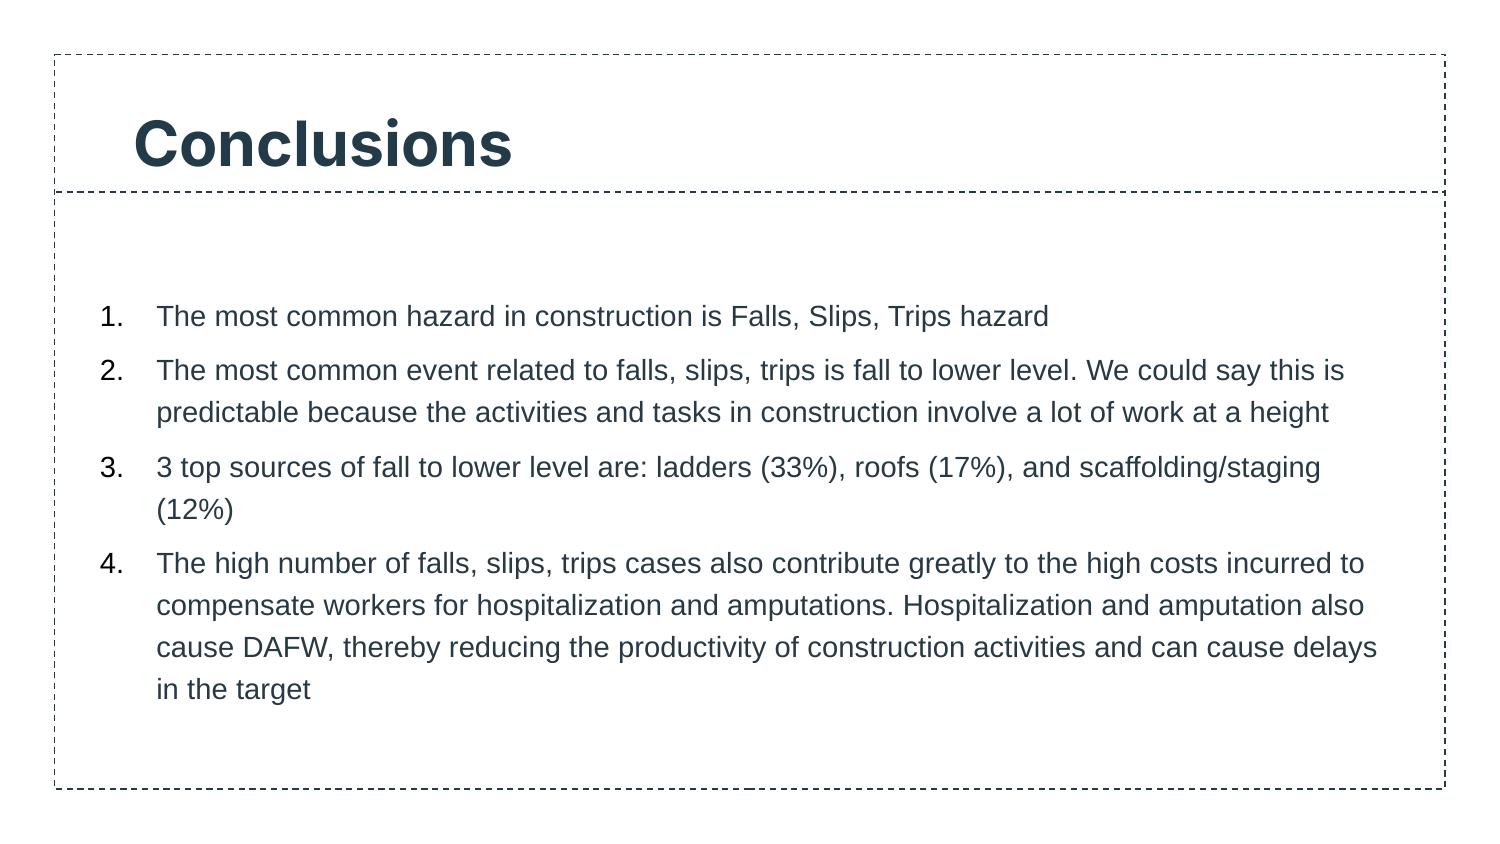

# Conclusions
The most common hazard in construction is Falls, Slips, Trips hazard
The most common event related to falls, slips, trips is fall to lower level. We could say this is predictable because the activities and tasks in construction involve a lot of work at a height
3 top sources of fall to lower level are: ladders (33%), roofs (17%), and scaffolding/staging (12%)
The high number of falls, slips, trips cases also contribute greatly to the high costs incurred to compensate workers for hospitalization and amputations. Hospitalization and amputation also cause DAFW, thereby reducing the productivity of construction activities and can cause delays in the target